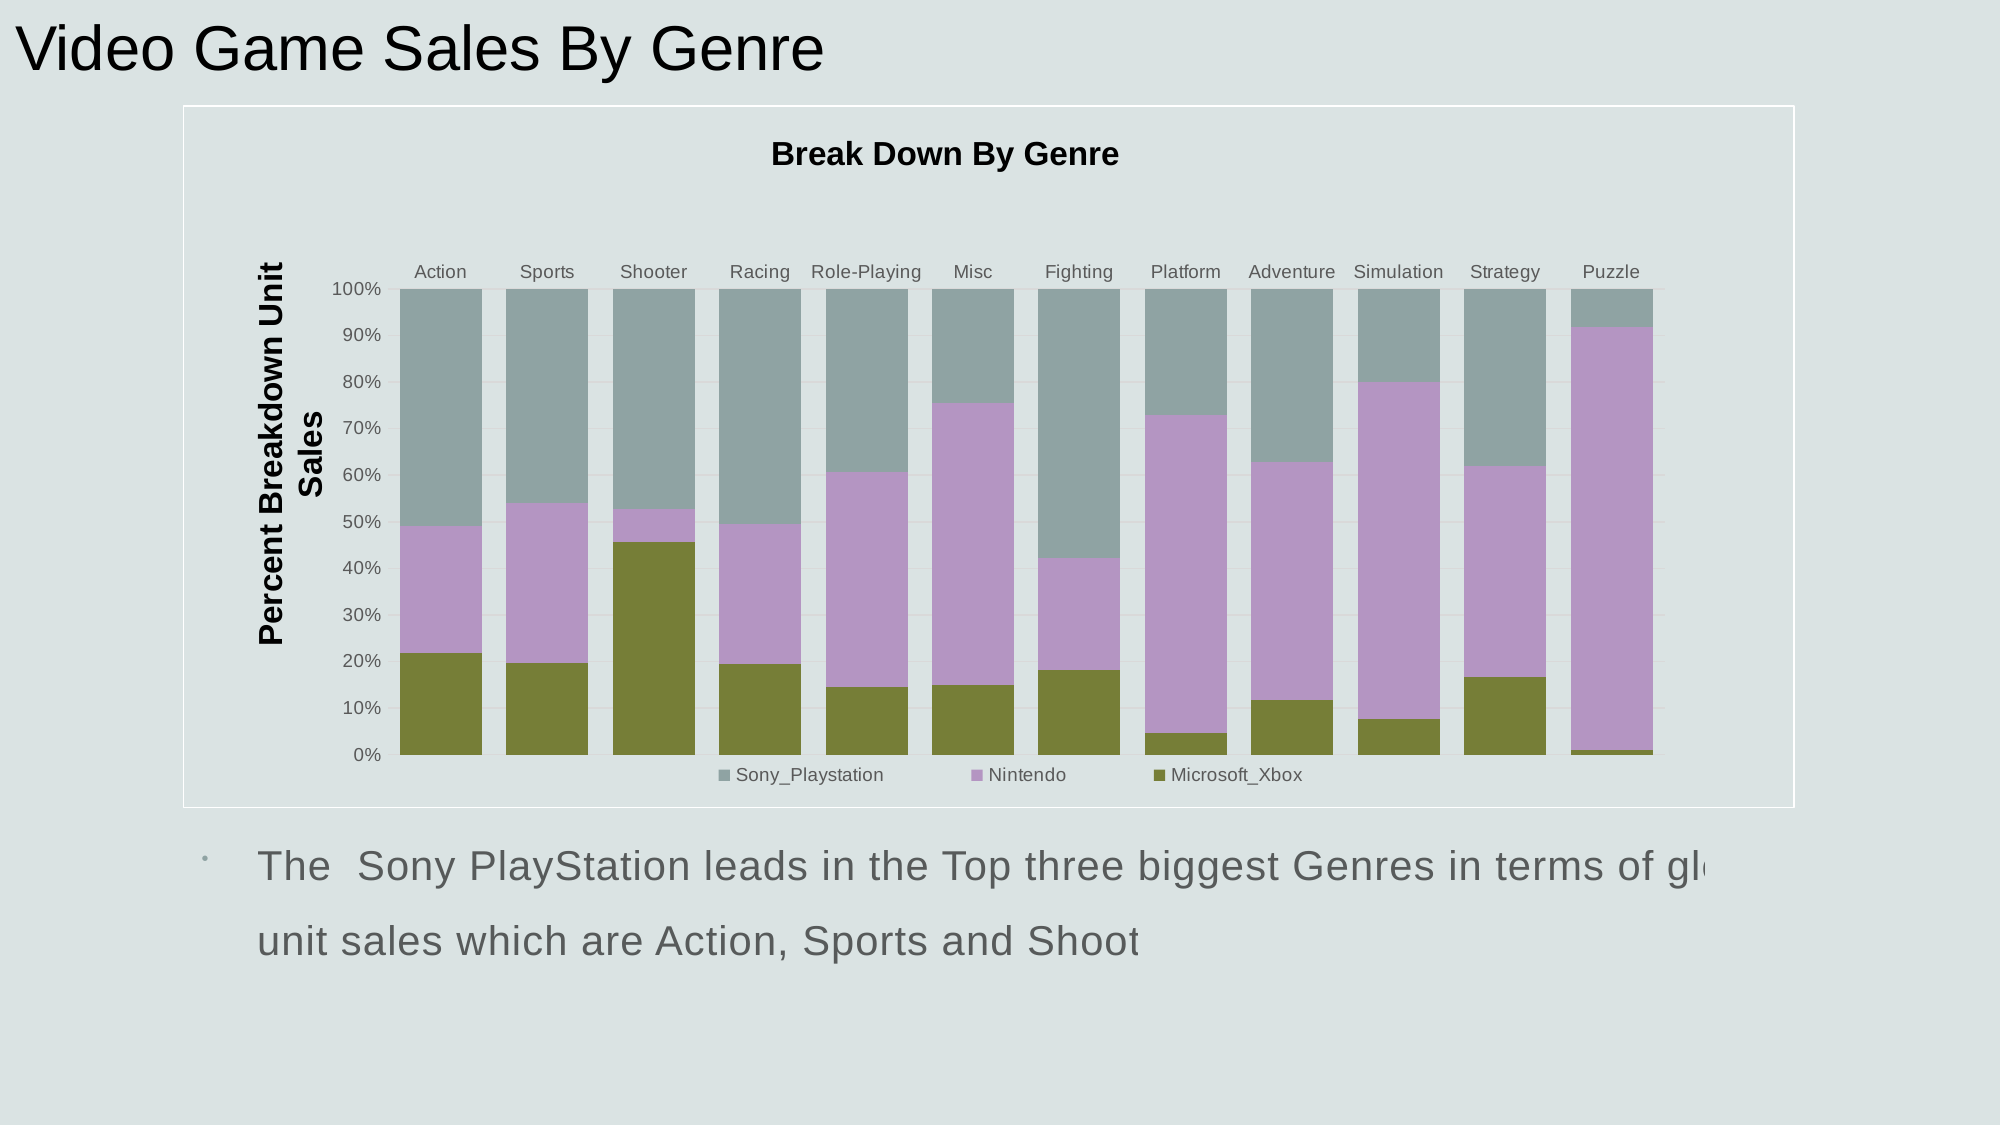

# Video Game Sales By Genre

### Chart

| Category | Microsoft_Xbox | Nintendo | Sony_Playstation |
|---|---|---|---|
| Action | 0.21781334692891846 | 0.2727144658813435 | 0.509472187189738 |
| Sports | 0.19704819936512616 | 0.3438172729594627 | 0.45913452767541124 |
| Shooter | 0.45559397554013614 | 0.07139541899700642 | 0.47301060546285756 |
| Racing | 0.19444444444444445 | 0.2999520754995206 | 0.505603480056035 |
| Role-Playing | 0.14607173618801525 | 0.46025593700012274 | 0.3936723268118621 |
| Misc | 0.14863859126844822 | 0.6063359218120283 | 0.24502548691952342 |
| Fighting | 0.1819821659519434 | 0.23987475325028926 | 0.5781430807977673 |
| Platform | 0.04540733662913886 | 0.683706534834448 | 0.2708861285364132 |
| Adventure | 0.11784741144414157 | 0.5104450499545867 | 0.37170753860127176 |
| Simulation | 0.07577691166833368 | 0.7239333632256064 | 0.20028972510605988 |
| Strategy | 0.16723291808229523 | 0.4527494652069962 | 0.38001761671070855 |
| Puzzle | 0.00917762682468564 | 0.9092354386472035 | 0.08158693452811094 |
Break Down By Genre
Percent Breakdown Unit Sales

The  Sony PlayStation leads in the Top three biggest Genres in terms of global unit sales which are Action, Sports and Shooter.